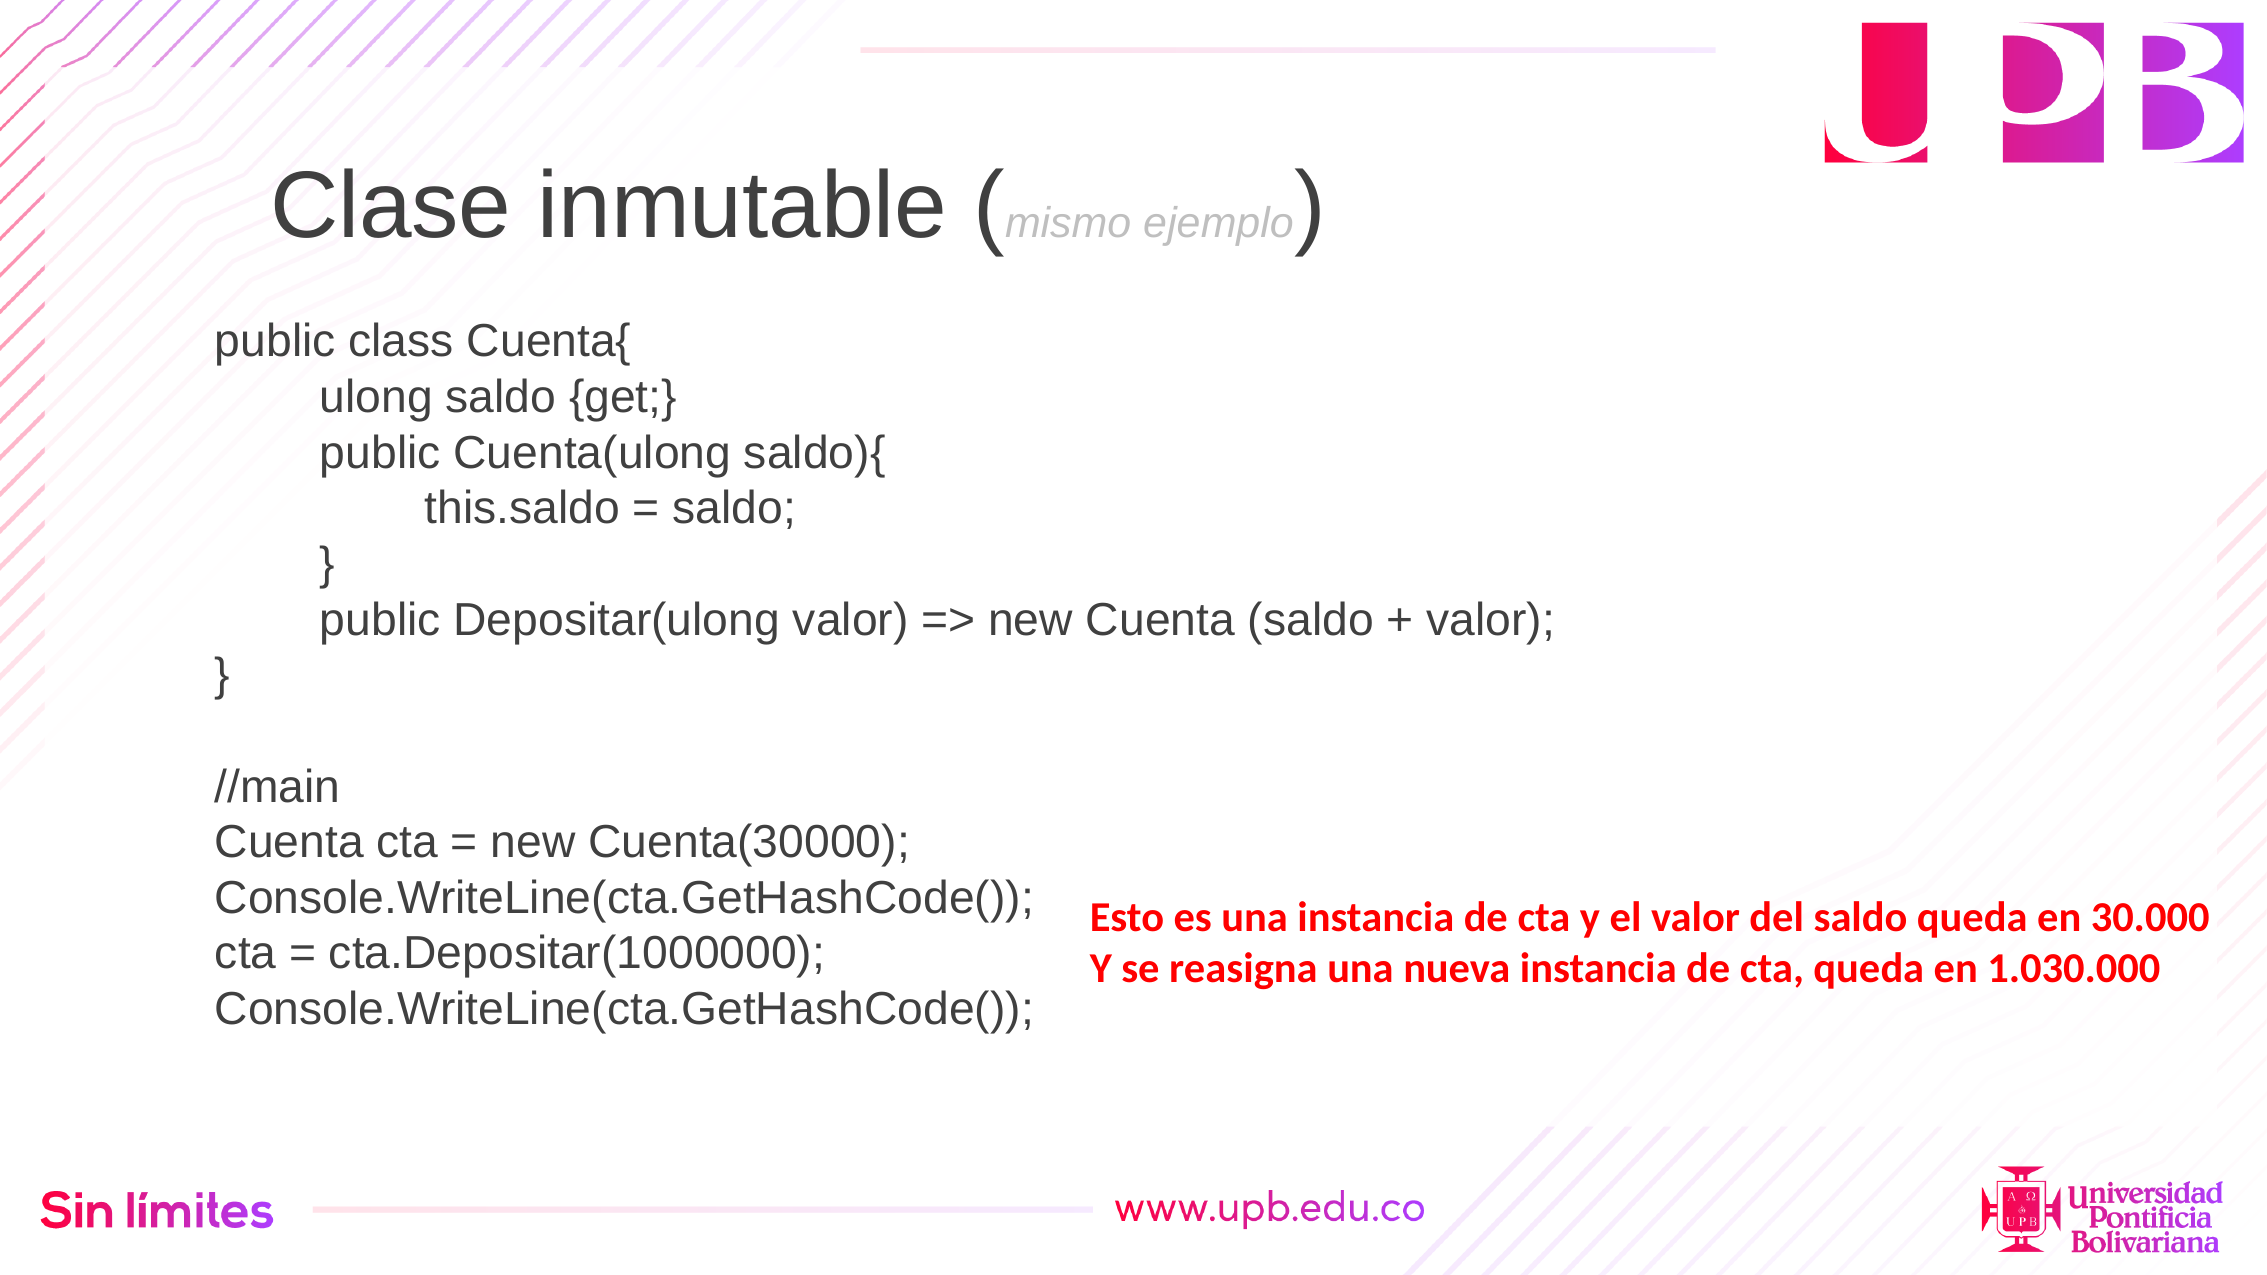

# Clase inmutable (mismo ejemplo)
public class Cuenta{
	ulong saldo {get;}
	public Cuenta(ulong saldo){
		this.saldo = saldo;
	}
	public Depositar(ulong valor) => new Cuenta (saldo + valor);
}

//main
Cuenta cta = new Cuenta(30000);
Console.WriteLine(cta.GetHashCode());
cta = cta.Depositar(1000000);
Console.WriteLine(cta.GetHashCode());
Esto es una instancia de cta y el valor del saldo queda en 30.000
Y se reasigna una nueva instancia de cta, queda en 1.030.000